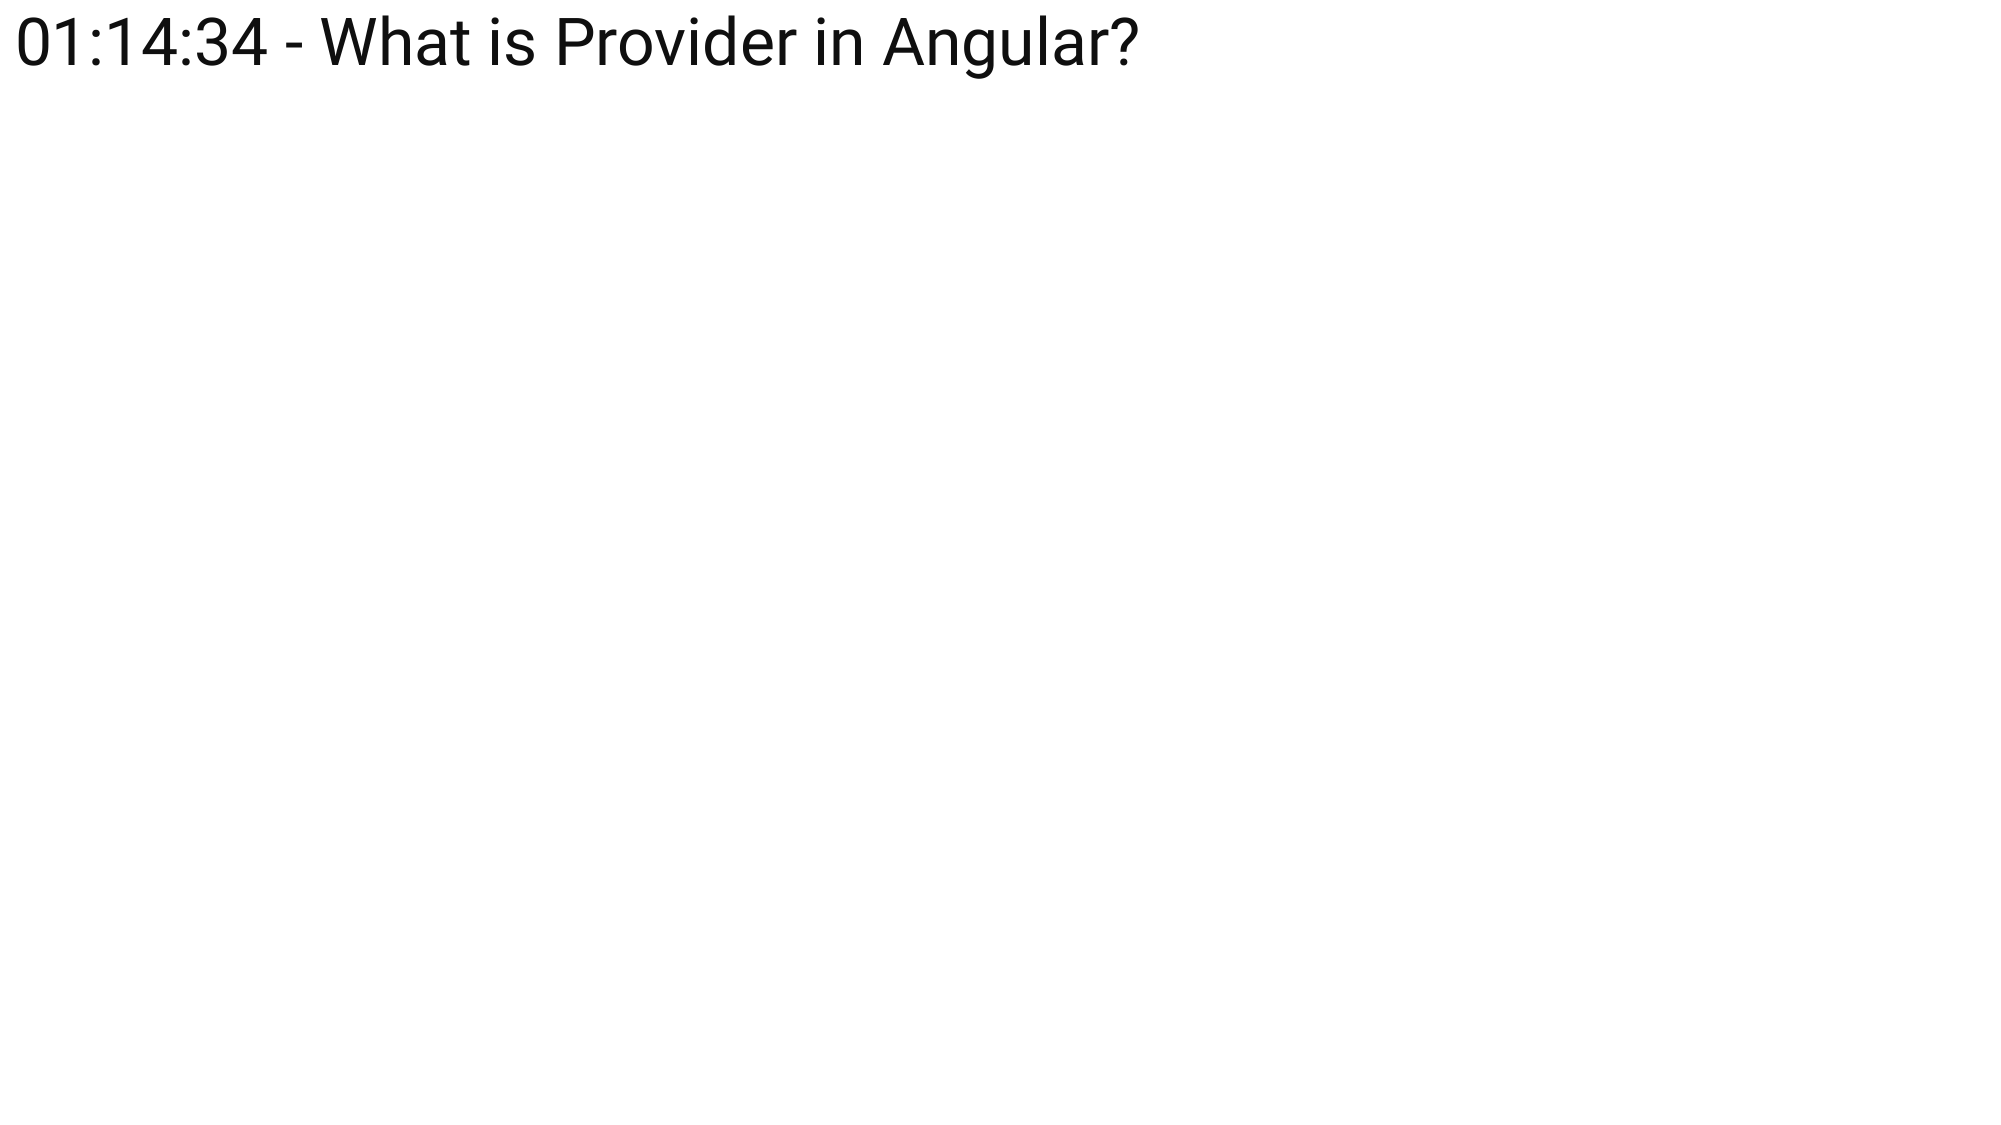

# 01:14:34 - What is Provider in Angular?